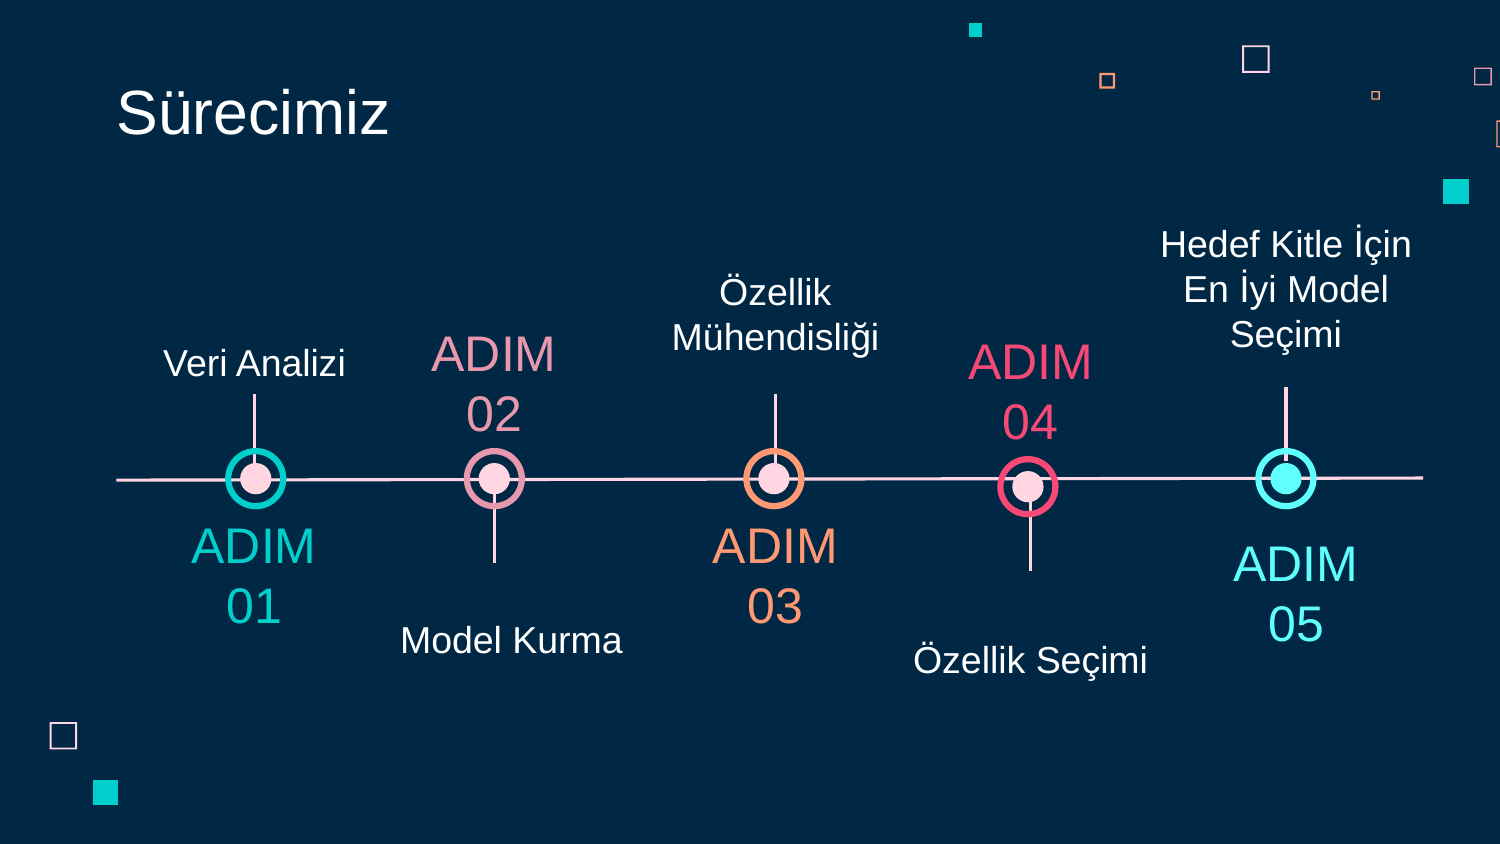

# Sürecimiz
Hedef Kitle İçin En İyi Model Seçimi
Özellik Mühendisliği
Veri Analizi
ADIM 02
ADIM 04

ADIM 01
ADIM 03
ADIM 05
Model Kurma
Özellik Seçimi